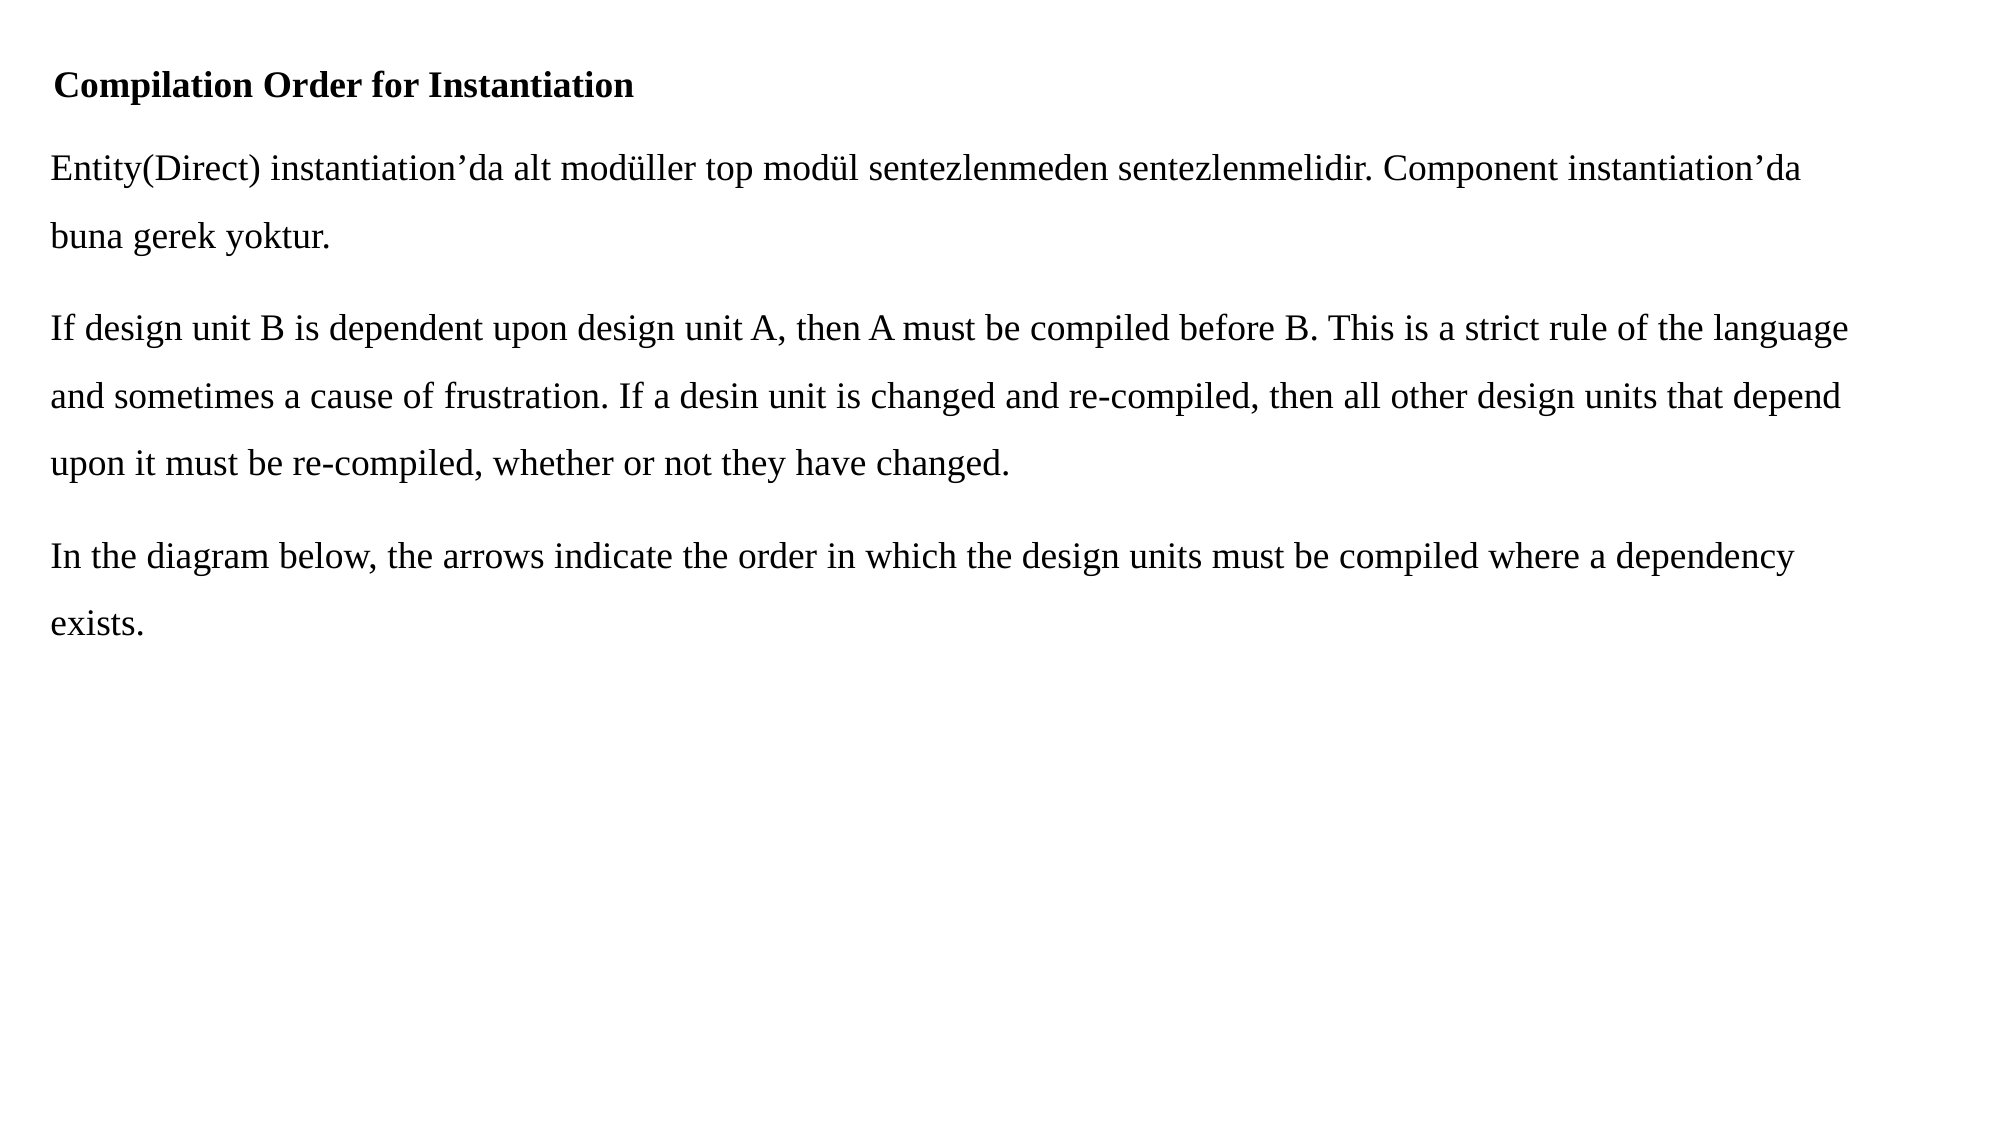

Compilation Order for Instantiation
Entity(Direct) instantiation’da alt modüller top modül sentezlenmeden sentezlenmelidir. Component instantiation’da buna gerek yoktur.
If design unit B is dependent upon design unit A, then A must be compiled before B. This is a strict rule of the language and sometimes a cause of frustration. If a desin unit is changed and re-compiled, then all other design units that depend upon it must be re-compiled, whether or not they have changed.
In the diagram below, the arrows indicate the order in which the design units must be compiled where a dependency exists.